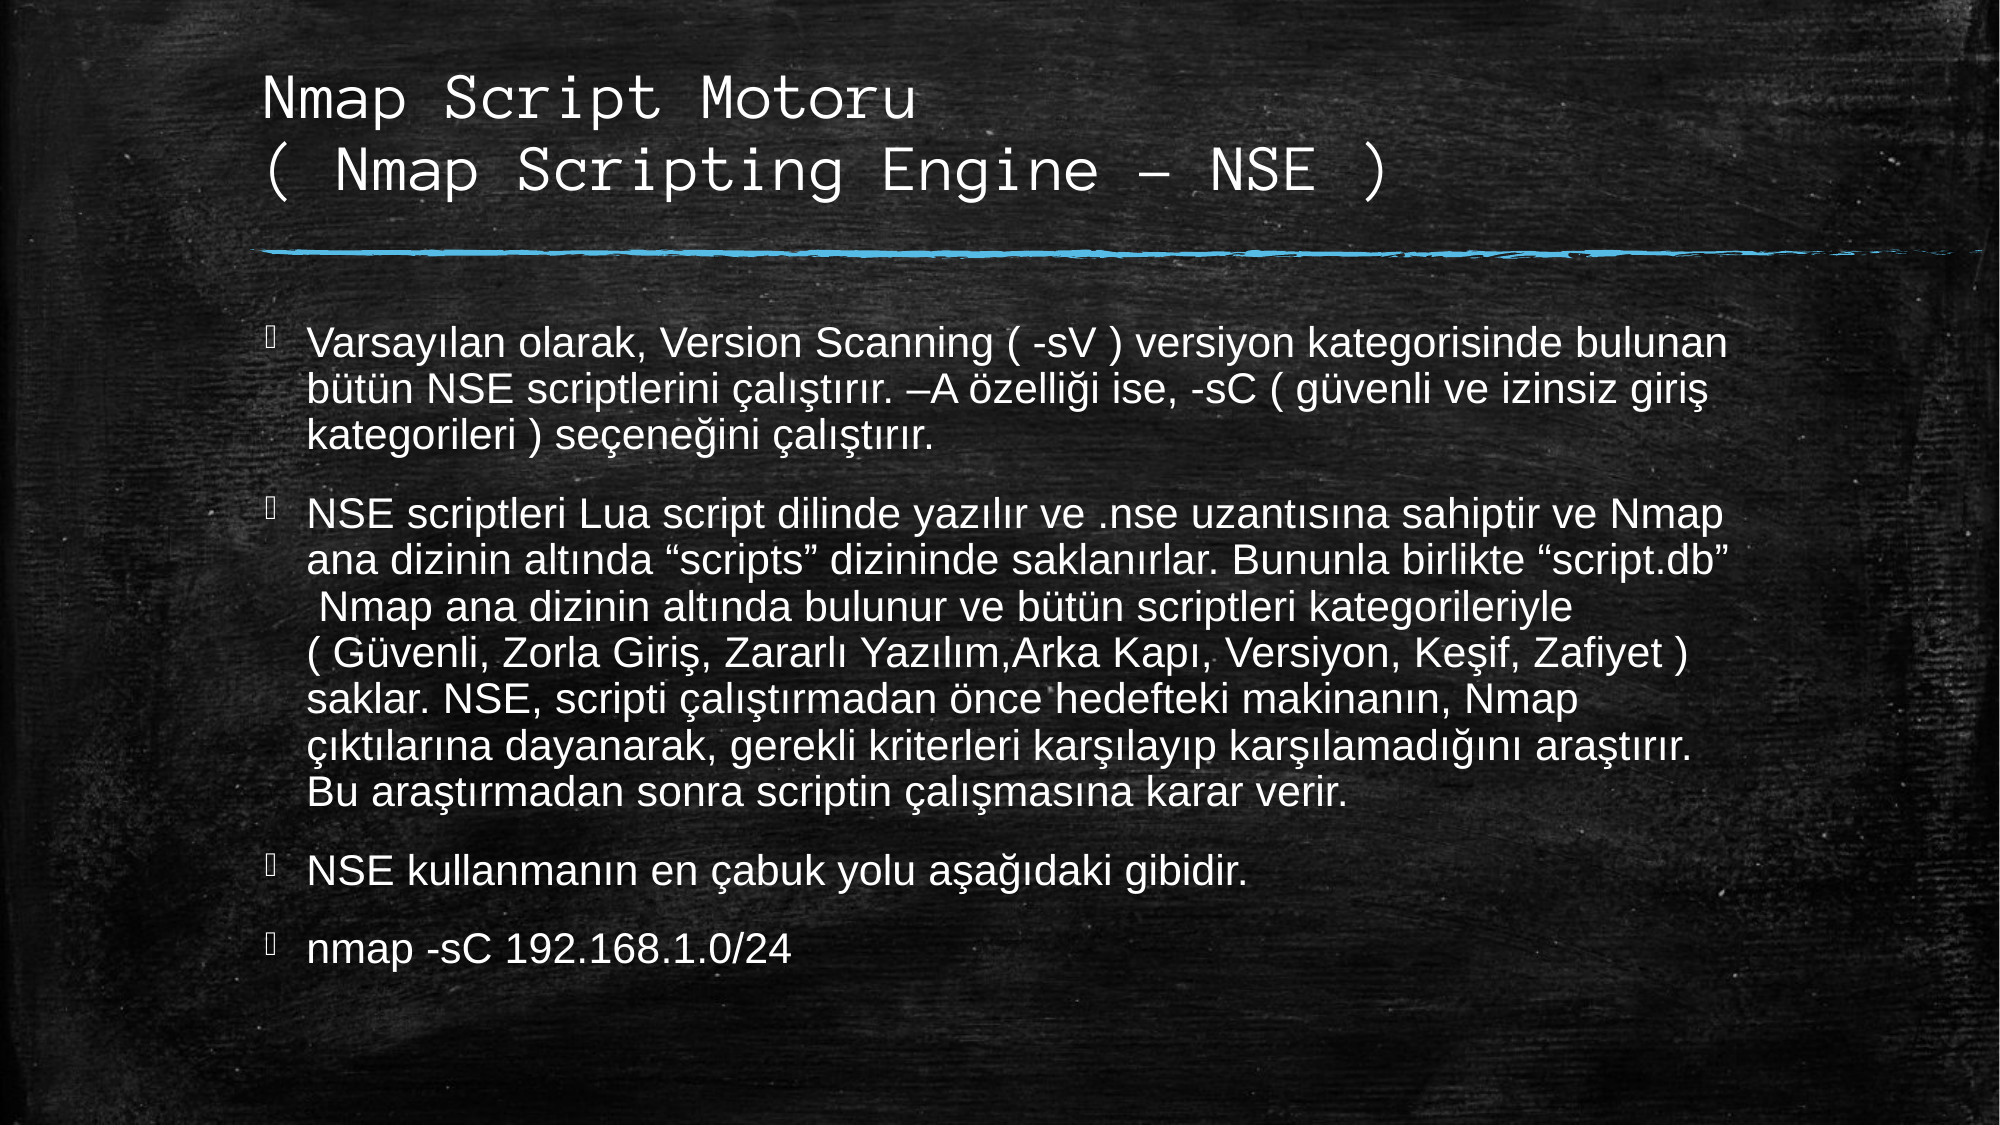

# Nmap Script Motoru ( Nmap Scripting Engine – NSE )
Varsayılan olarak, Version Scanning ( -sV ) versiyon kategorisinde bulunan bütün NSE scriptlerini çalıştırır. –A özelliği ise, -sC ( güvenli ve izinsiz giriş kategorileri ) seçeneğini çalıştırır.
NSE scriptleri Lua script dilinde yazılır ve .nse uzantısına sahiptir ve Nmap ana dizinin altında “scripts” dizininde saklanırlar. Bununla birlikte “script.db”  Nmap ana dizinin altında bulunur ve bütün scriptleri kategorileriyle ( Güvenli, Zorla Giriş, Zararlı Yazılım,Arka Kapı, Versiyon, Keşif, Zafiyet )  saklar. NSE, scripti çalıştırmadan önce hedefteki makinanın, Nmap çıktılarına dayanarak, gerekli kriterleri karşılayıp karşılamadığını araştırır. Bu araştırmadan sonra scriptin çalışmasına karar verir.
NSE kullanmanın en çabuk yolu aşağıdaki gibidir.
nmap -sC 192.168.1.0/24